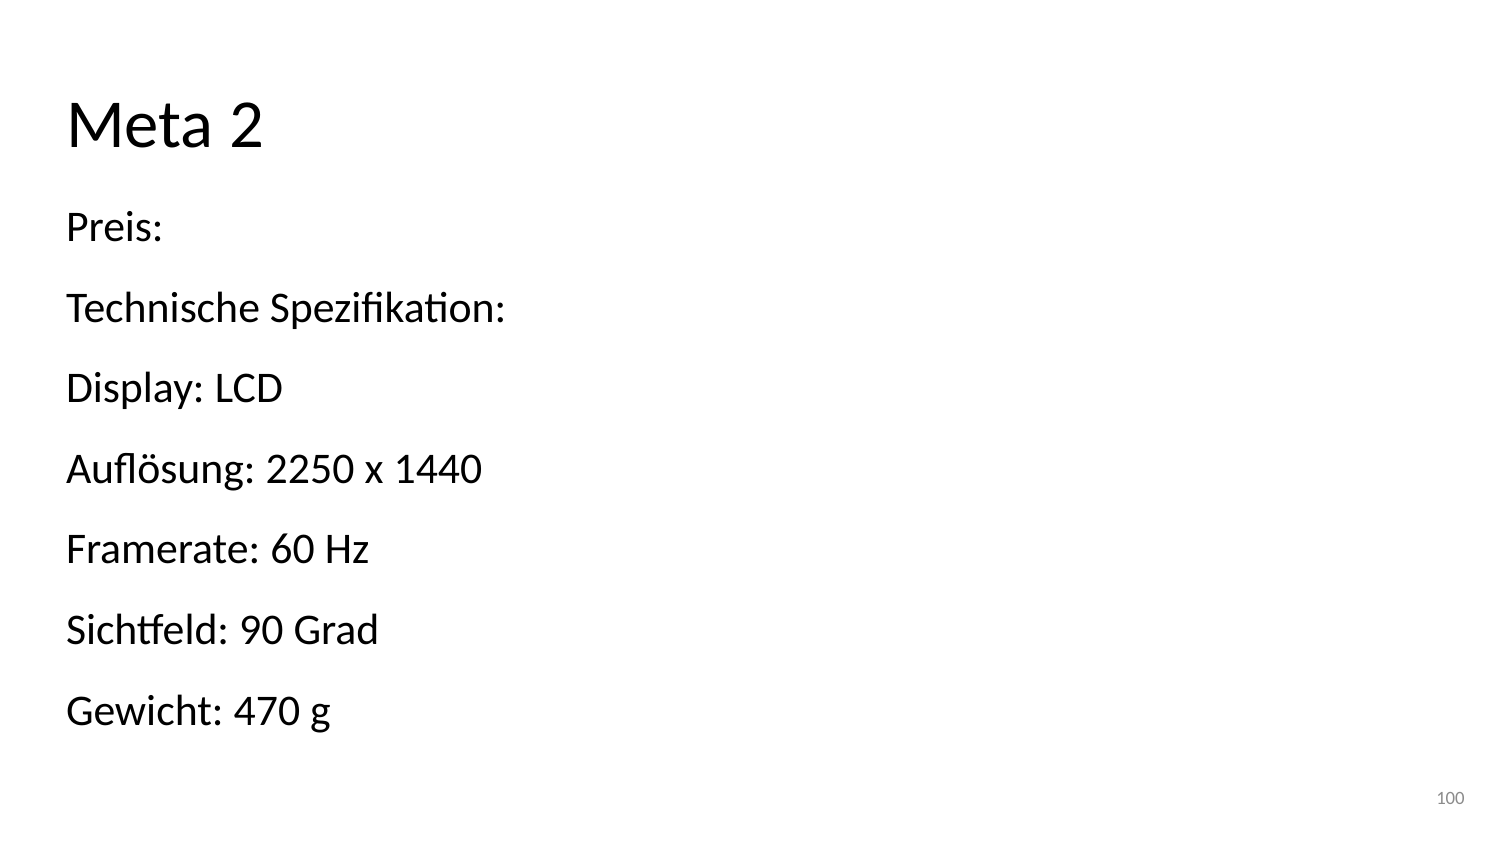

# Meta 2
Preis:
Technische Spezifikation:
Display: LCD
Auflösung: 2250 x 1440
Framerate: 60 Hz
Sichtfeld: 90 Grad
Gewicht: 470 g

100